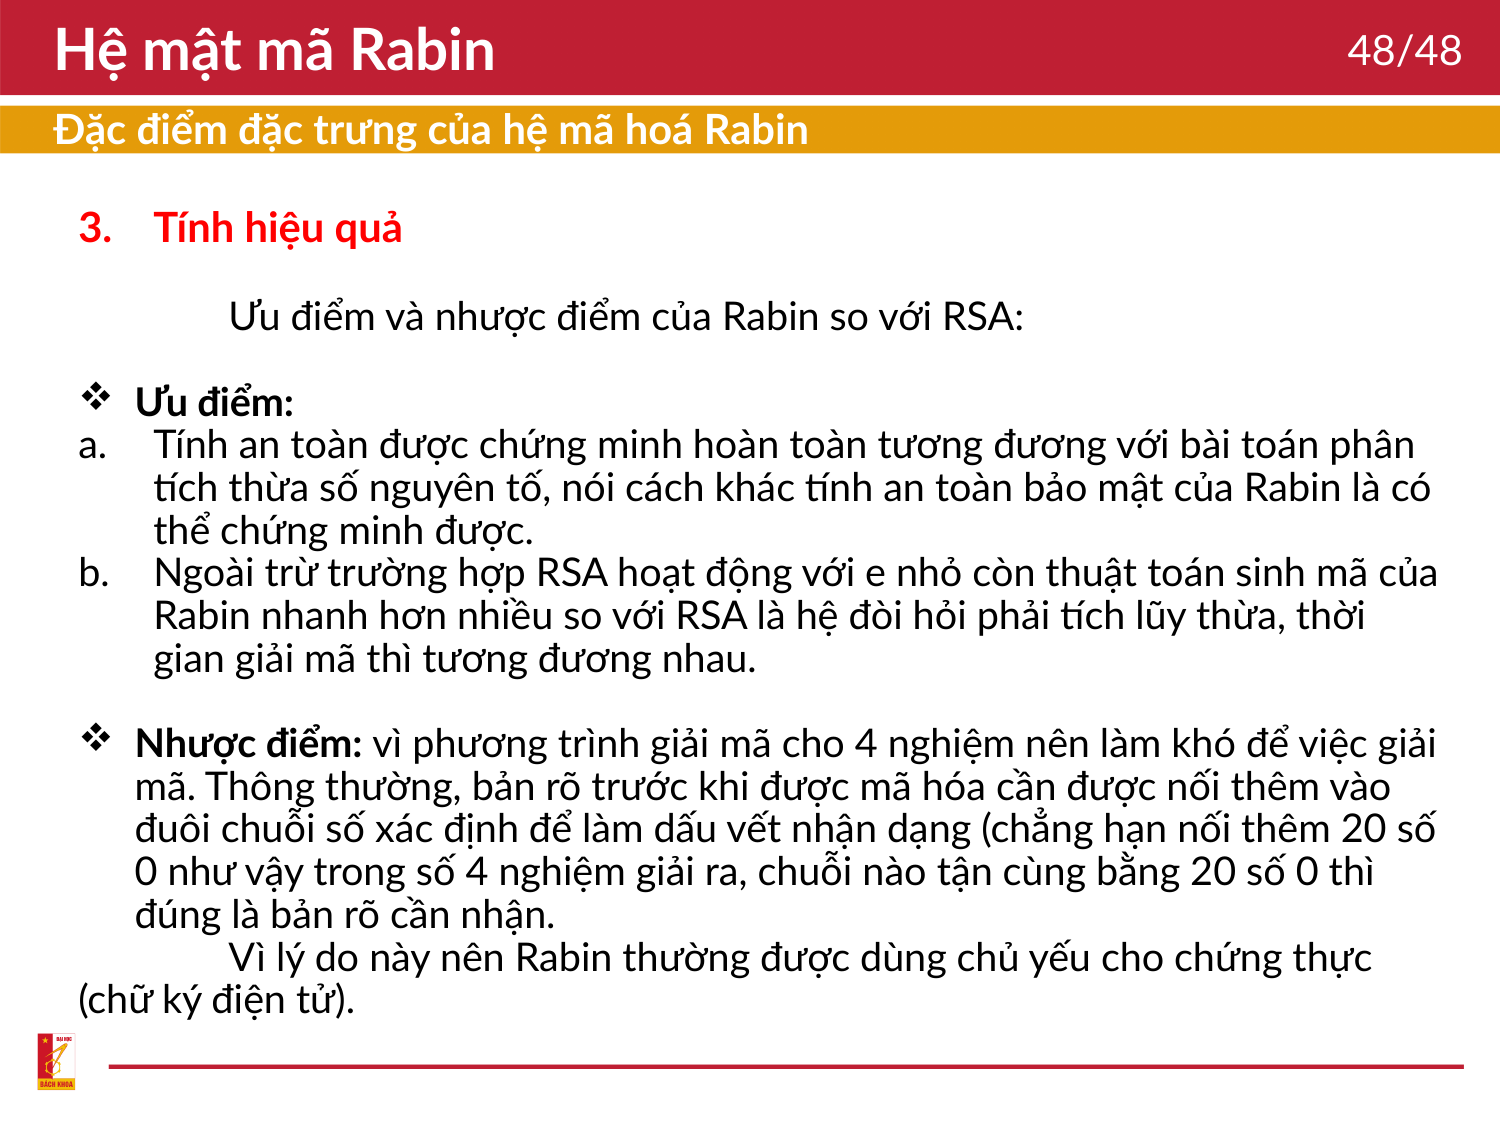

# Hệ mật mã Rabin
48/48
Đặc điểm đặc trưng của hệ mã hoá Rabin

Tính hiệu quả

	Ưu điểm và nhược điểm của Rabin so với RSA:

Ưu điểm:
Tính an toàn được chứng minh hoàn toàn tương đương với bài toán phân tích thừa số nguyên tố, nói cách khác tính an toàn bảo mật của Rabin là có thể chứng minh được.
Ngoài trừ trường hợp RSA hoạt động với e nhỏ còn thuật toán sinh mã của Rabin nhanh hơn nhiều so với RSA là hệ đòi hỏi phải tích lũy thừa, thời gian giải mã thì tương đương nhau.

Nhược điểm: vì phương trình giải mã cho 4 nghiệm nên làm khó để việc giải mã. Thông thường, bản rõ trước khi được mã hóa cần được nối thêm vào đuôi chuỗi số xác định để làm dấu vết nhận dạng (chẳng hạn nối thêm 20 số 0 như vậy trong số 4 nghiệm giải ra, chuỗi nào tận cùng bằng 20 số 0 thì đúng là bản rõ cần nhận.
	Vì lý do này nên Rabin thường được dùng chủ yếu cho chứng thực (chữ ký điện tử).